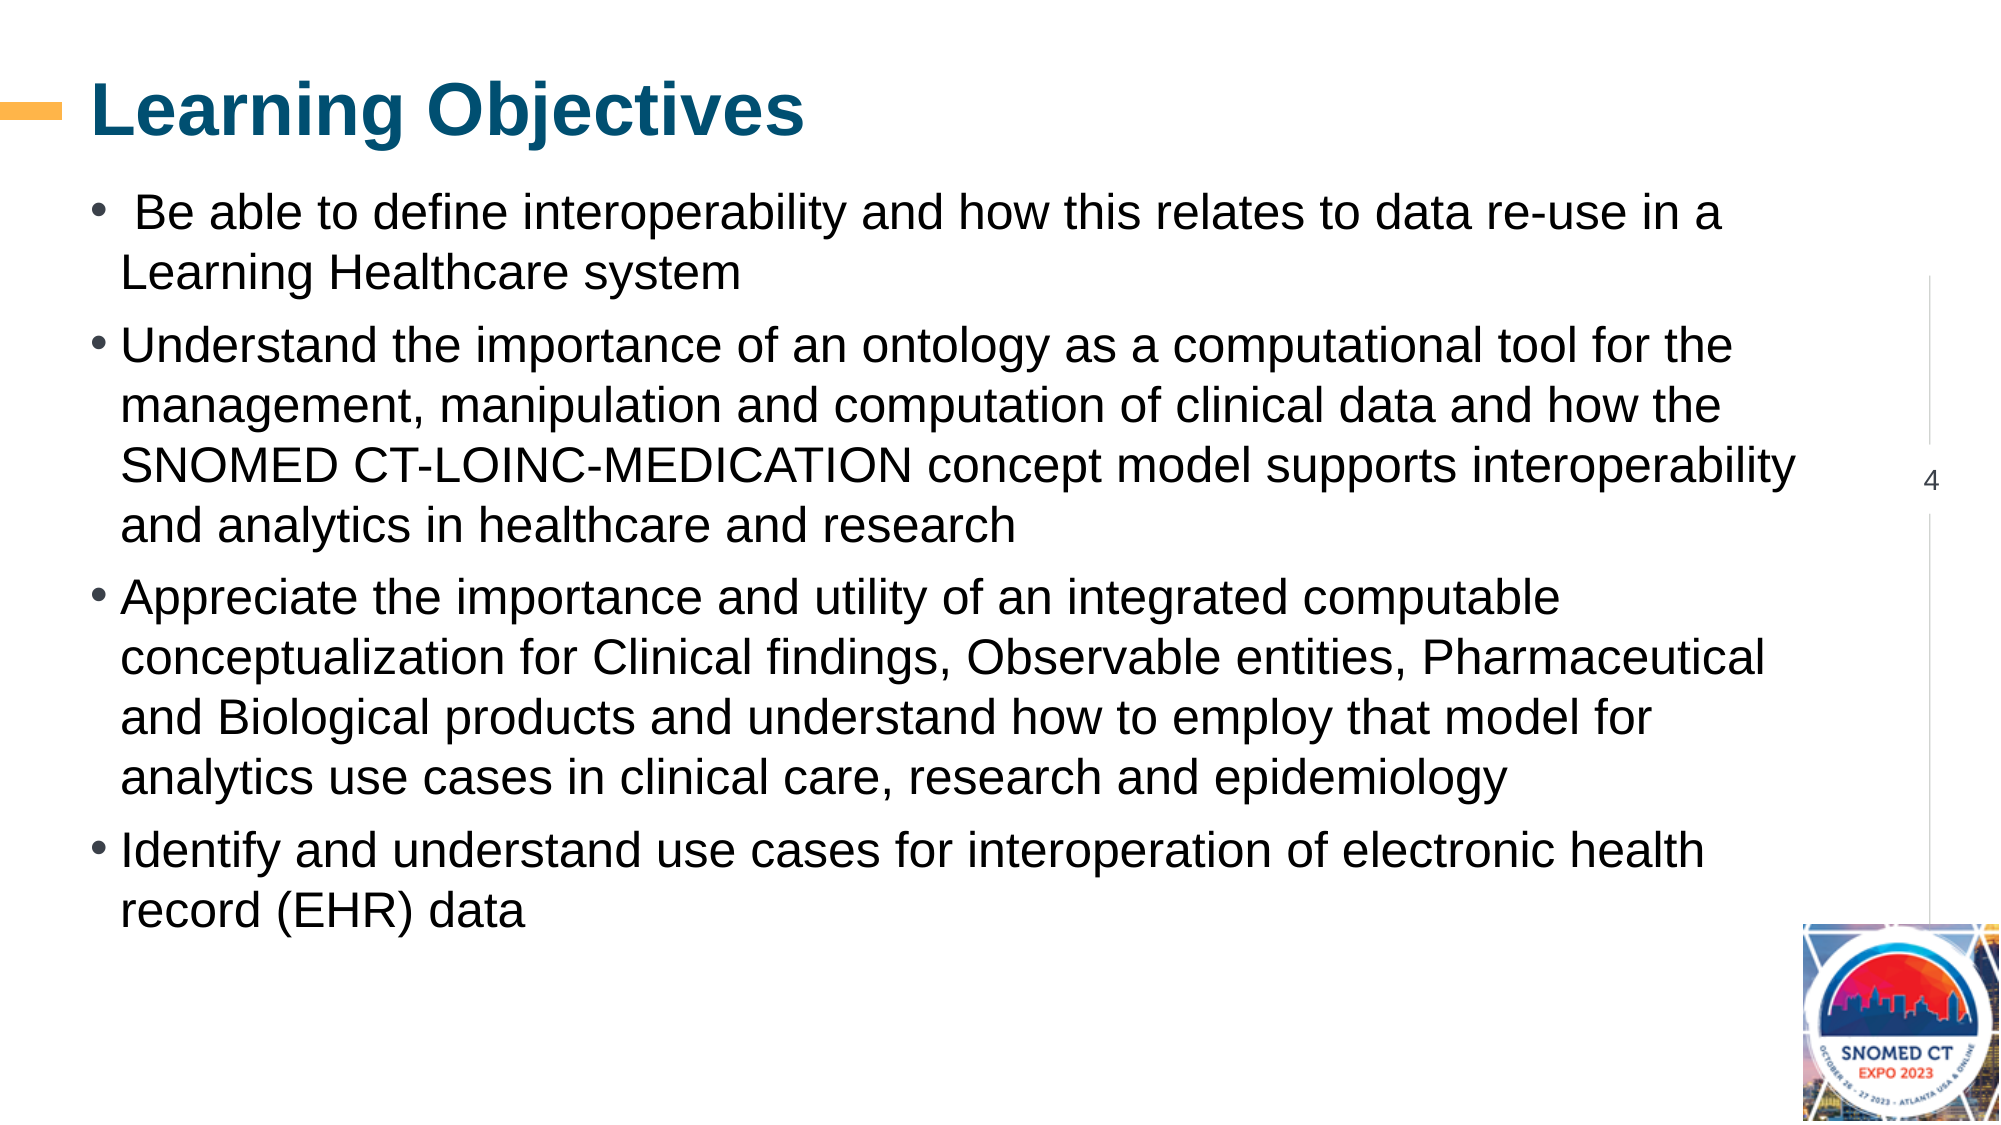

# Learning Objectives
 Be able to define interoperability and how this relates to data re-use in a Learning Healthcare system
Understand the importance of an ontology as a computational tool for the management, manipulation and computation of clinical data and how the SNOMED CT-LOINC-MEDICATION concept model supports interoperability and analytics in healthcare and research
Appreciate the importance and utility of an integrated computable conceptualization for Clinical findings, Observable entities, Pharmaceutical and Biological products and understand how to employ that model for analytics use cases in clinical care, research and epidemiology
Identify and understand use cases for interoperation of electronic health record (EHR) data